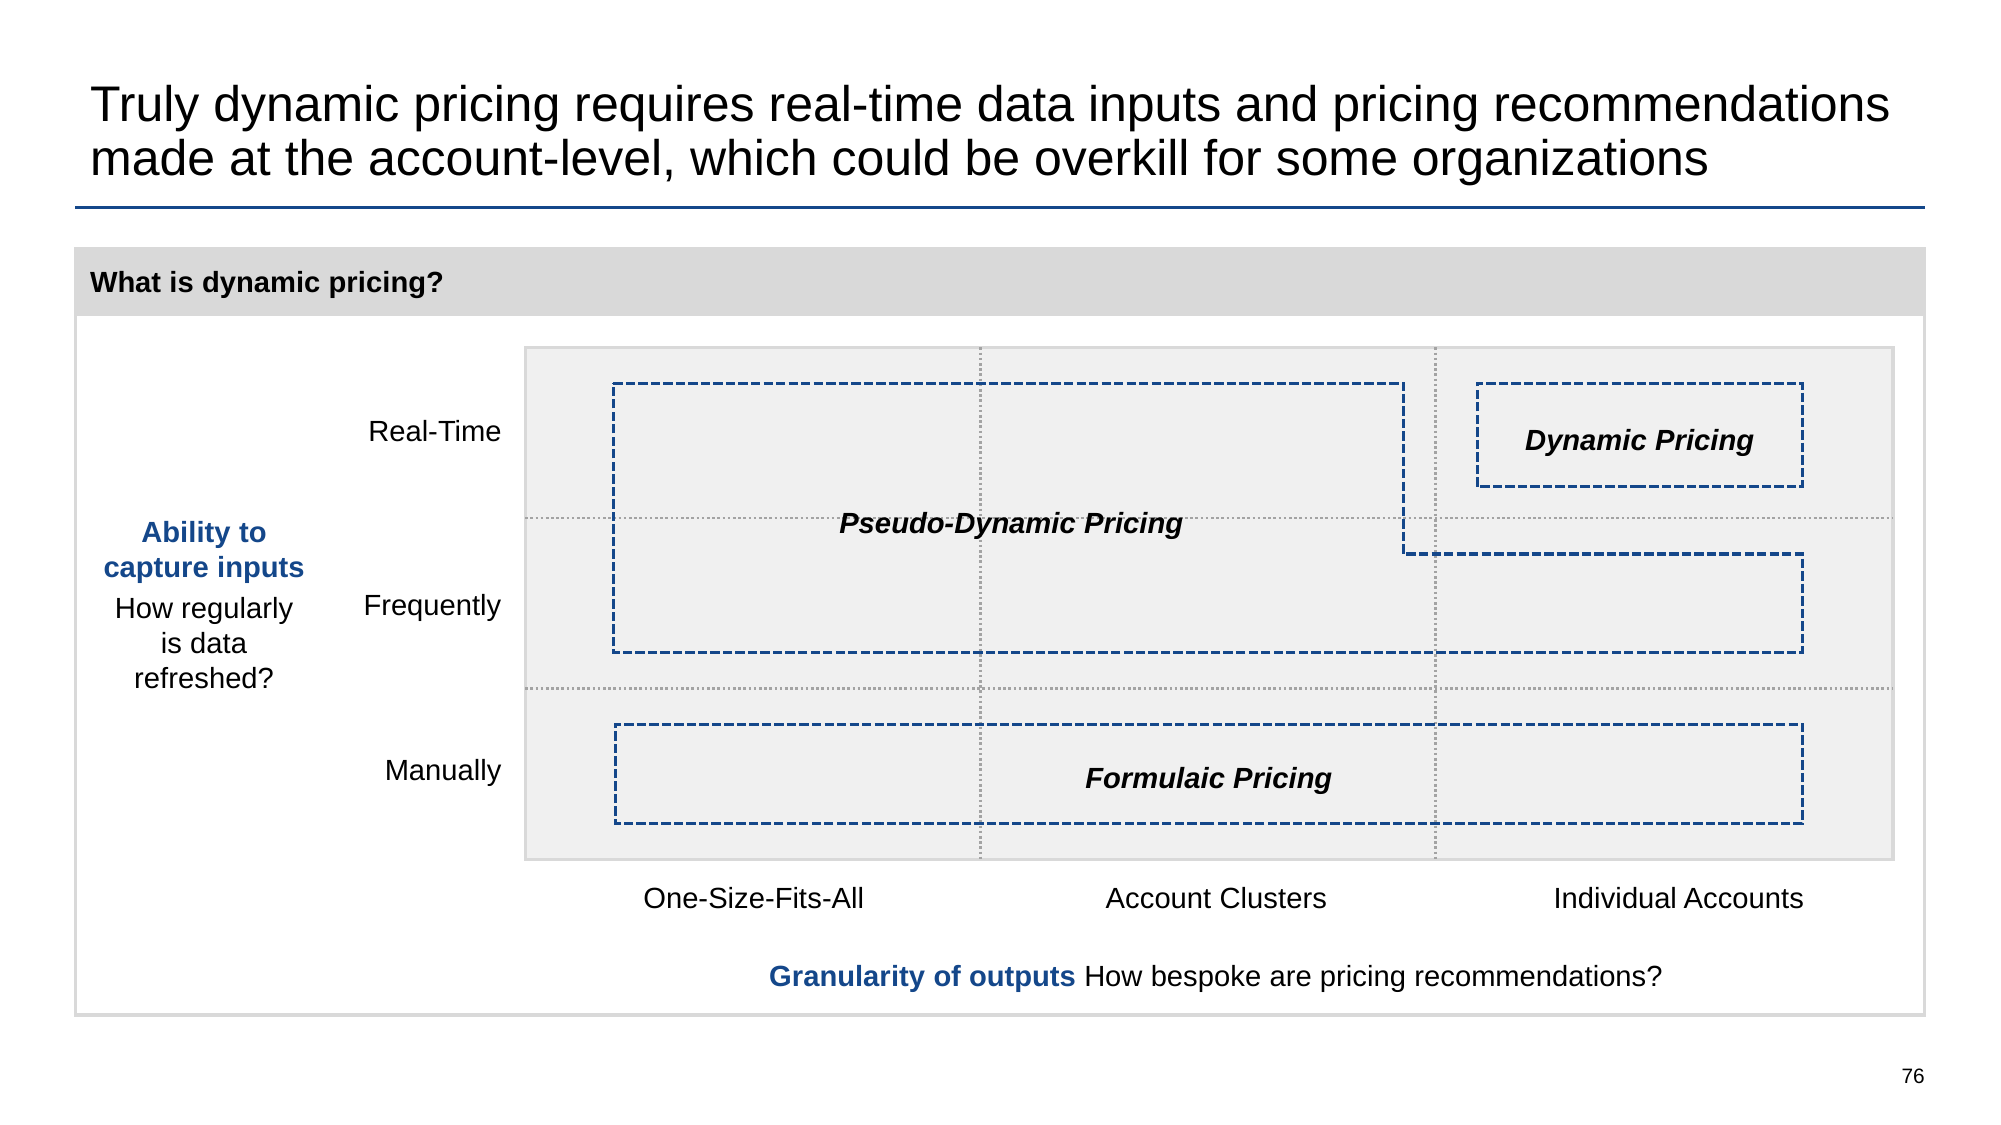

# Truly dynamic pricing requires real-time data inputs and pricing recommendations made at the account-level, which could be overkill for some organizations
What is dynamic pricing?

Ability to capture inputs
How regularly is data refreshed?

Real-Time
Frequently
Manually
One-Size-Fits-All
Account Clusters
Individual Accounts
Pseudo-Dynamic Pricing
Dynamic Pricing
Formulaic Pricing
Granularity of outputs How bespoke are pricing recommendations?